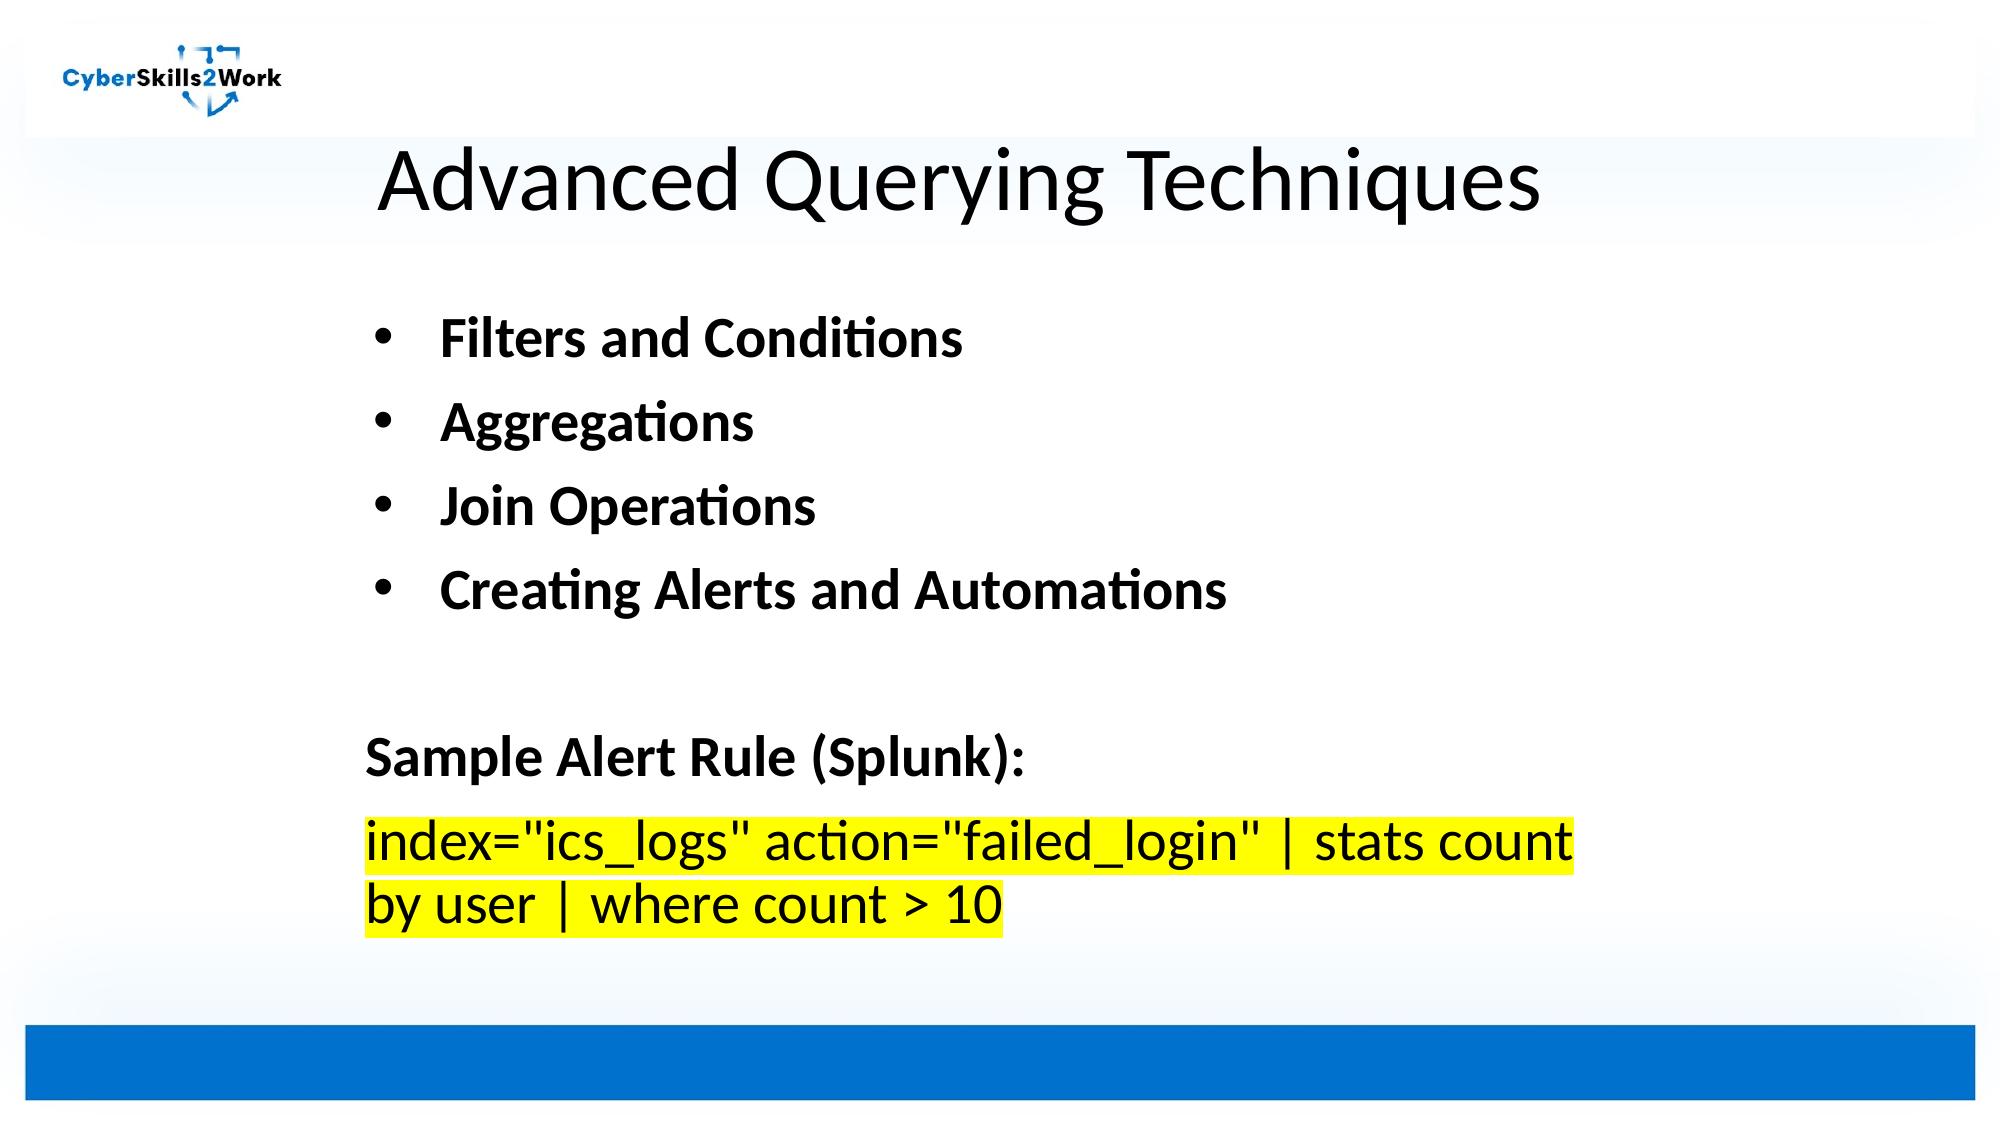

# Advanced Querying Techniques
Filters and Conditions
Aggregations
Join Operations
Creating Alerts and Automations

Sample Alert Rule (Splunk):
index="ics_logs" action="failed_login" | stats count by user | where count > 10